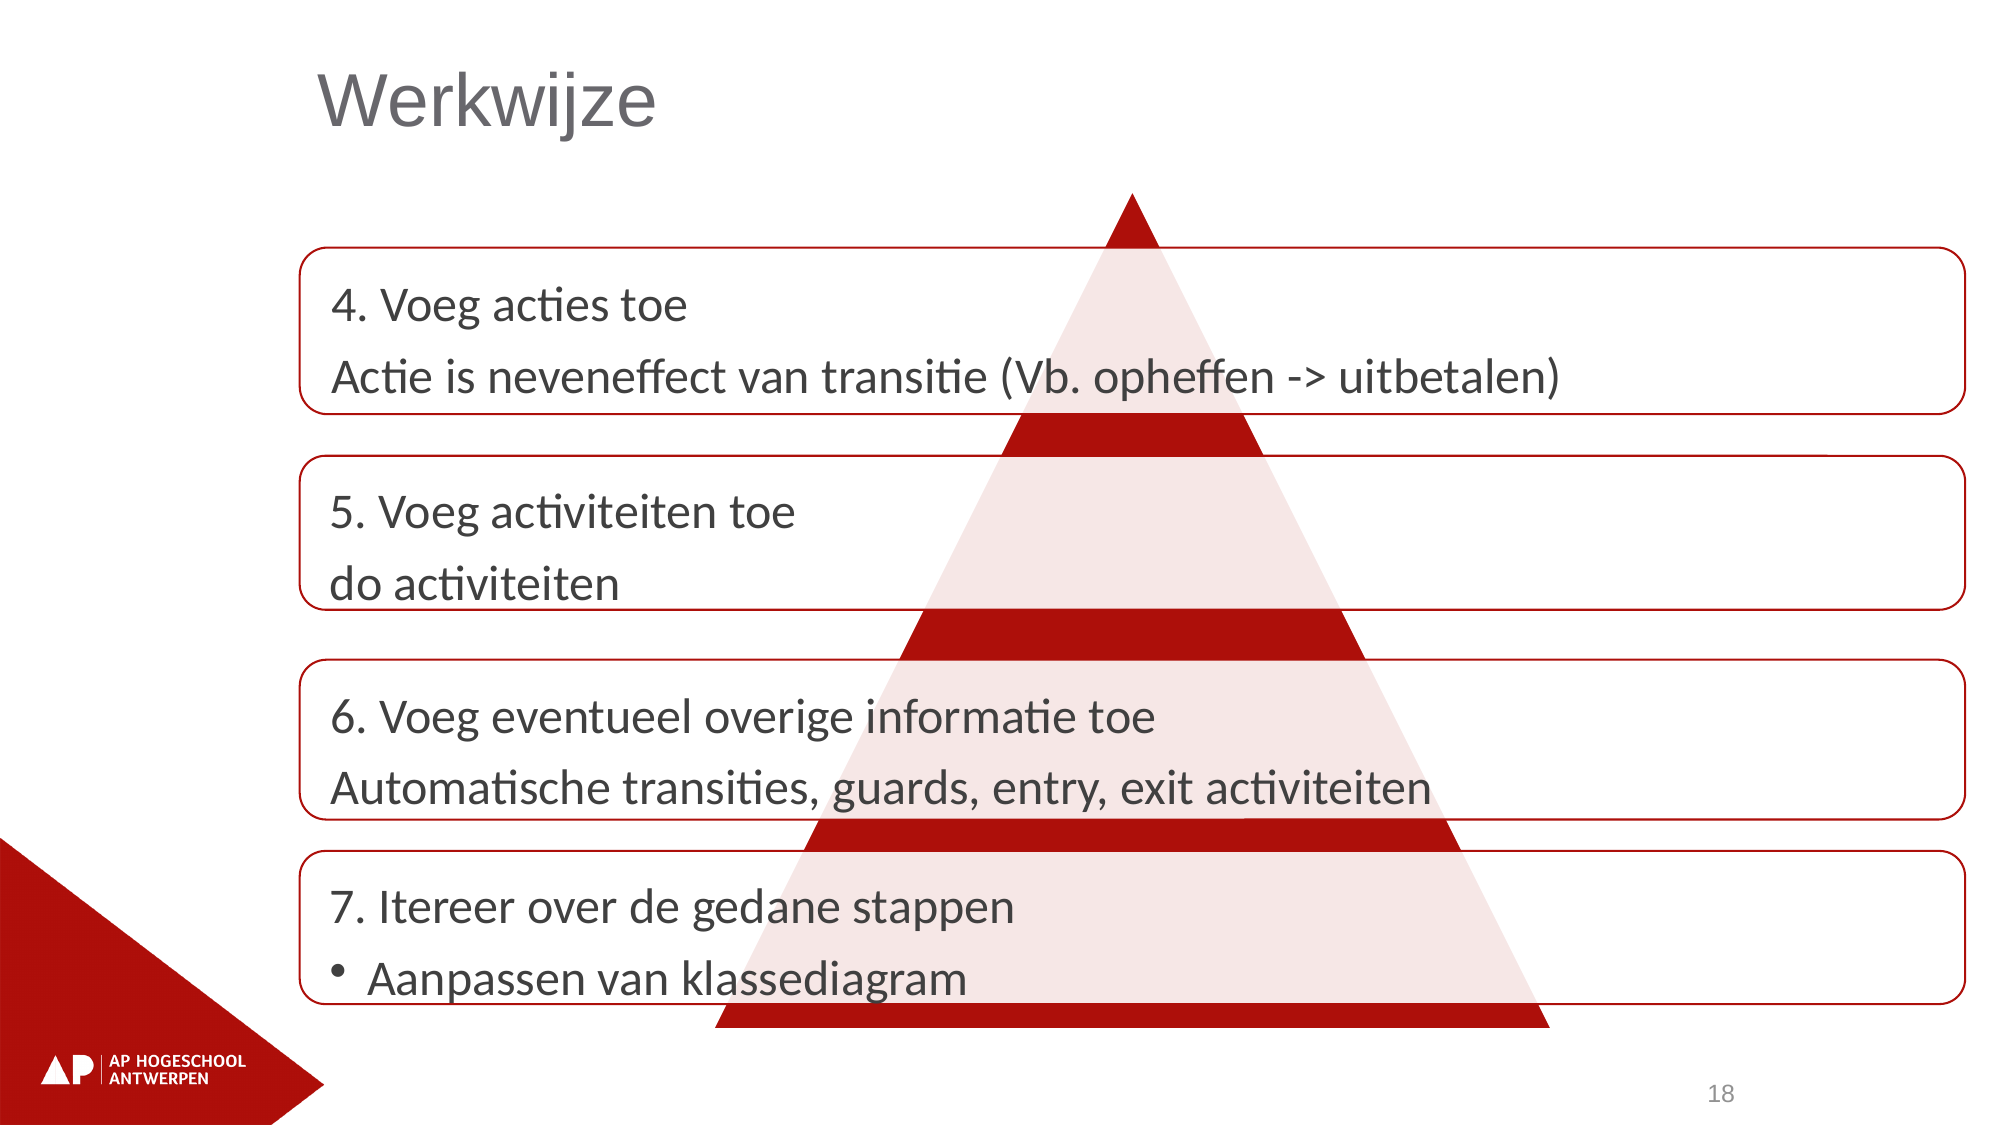

Werkwijze
4. Voeg acties toe
Actie is neveneffect van transitie (Vb. opheffen -> uitbetalen)
5. Voeg activiteiten toe
do activiteiten
6. Voeg eventueel overige informatie toe
Automatische transities, guards, entry, exit activiteiten
7. Itereer over de gedane stappen
Aanpassen van klassediagram
18